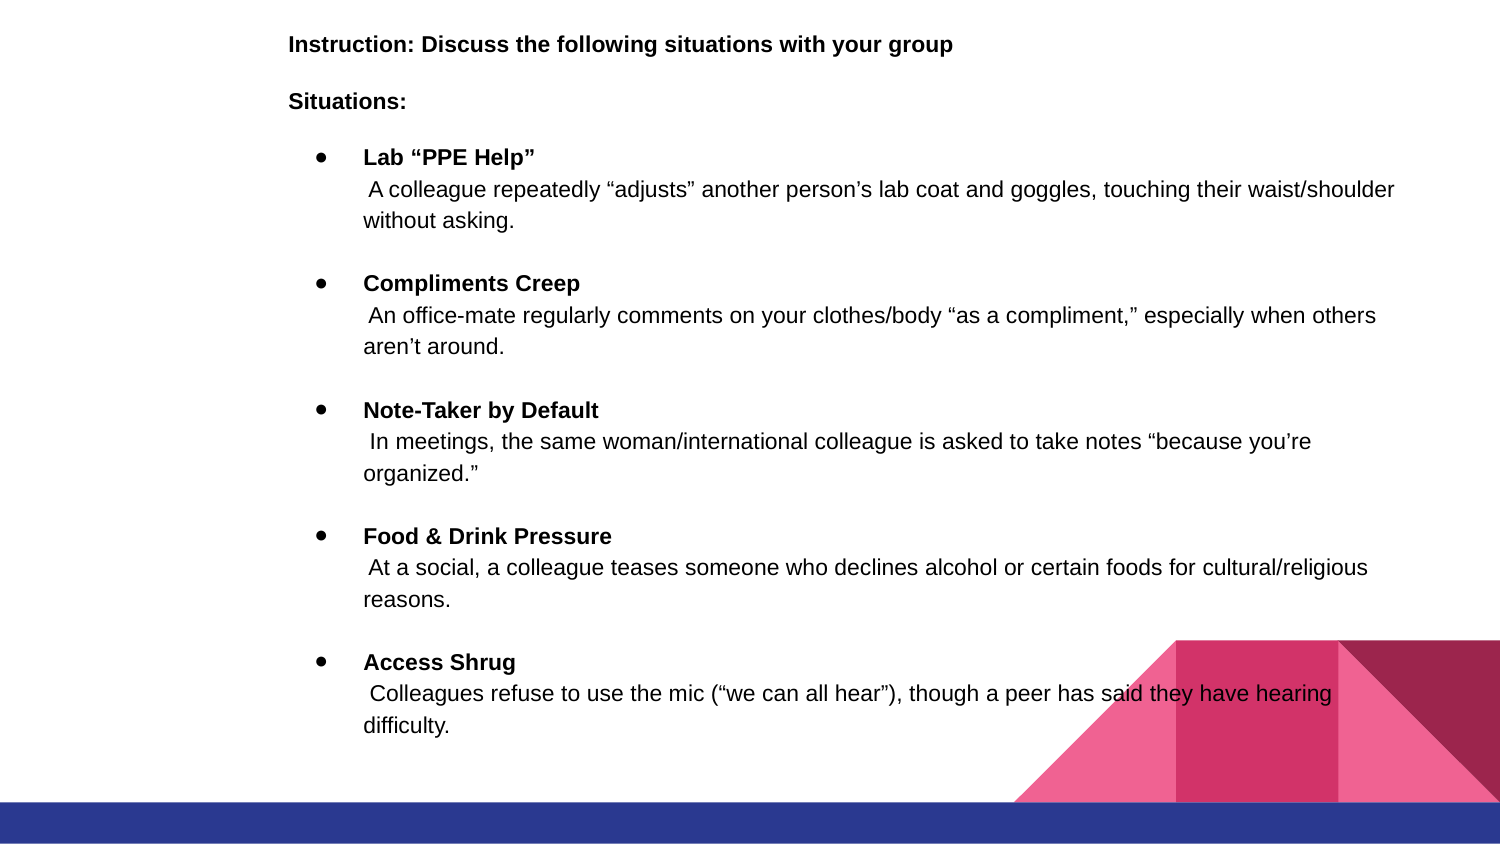

Instruction: Discuss the following situations with your group
Situations:
Lab “PPE Help”
 A colleague repeatedly “adjusts” another person’s lab coat and goggles, touching their waist/shoulder without asking.
Compliments Creep
 An office-mate regularly comments on your clothes/body “as a compliment,” especially when others aren’t around.
Note-Taker by Default
 In meetings, the same woman/international colleague is asked to take notes “because you’re organized.”
Food & Drink Pressure
 At a social, a colleague teases someone who declines alcohol or certain foods for cultural/religious reasons.
Access Shrug
 Colleagues refuse to use the mic (“we can all hear”), though a peer has said they have hearing difficulty.
#